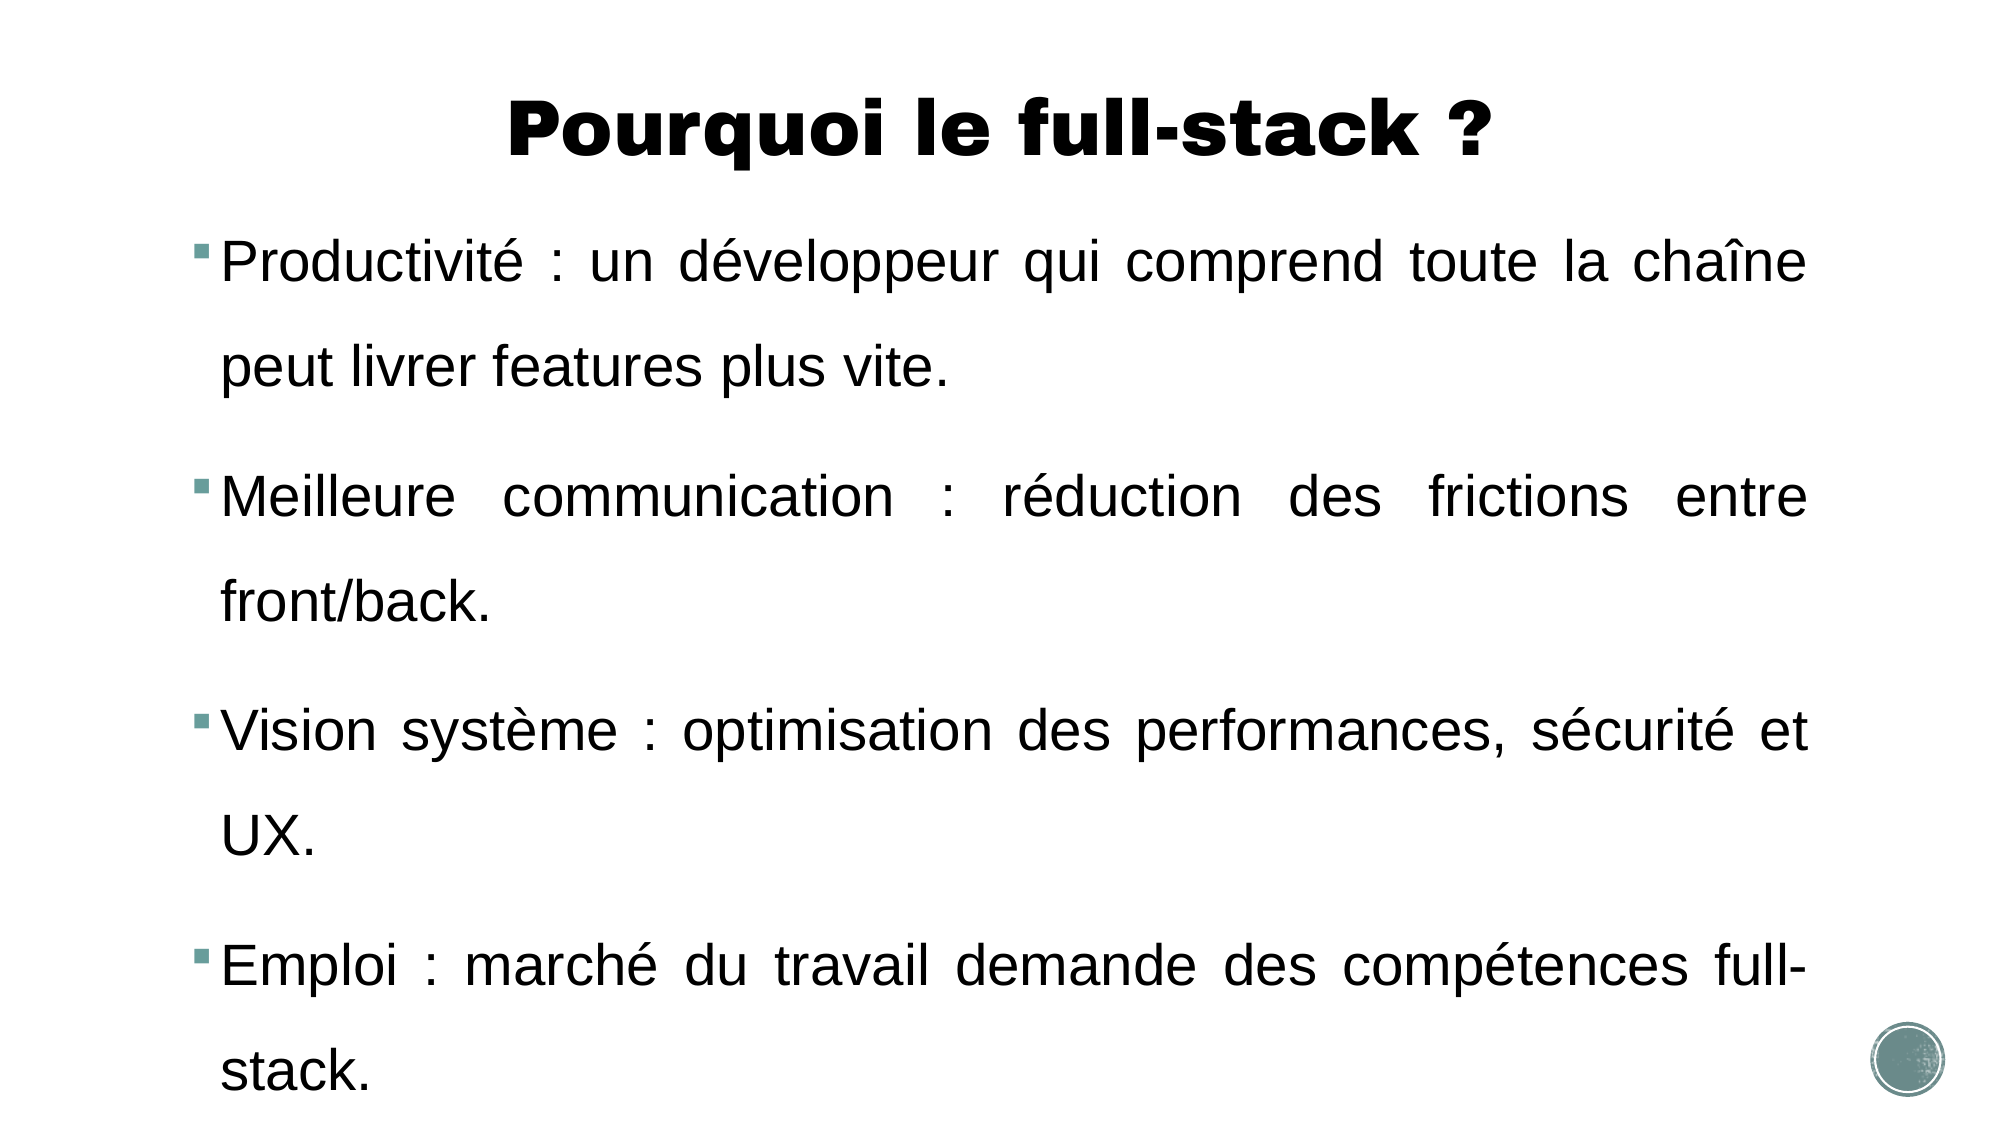

# Pourquoi le full-stack ?
Productivité : un développeur qui comprend toute la chaîne peut livrer features plus vite.
Meilleure communication : réduction des frictions entre front/back.
Vision système : optimisation des performances, sécurité et UX.
Emploi : marché du travail demande des compétences full-stack.